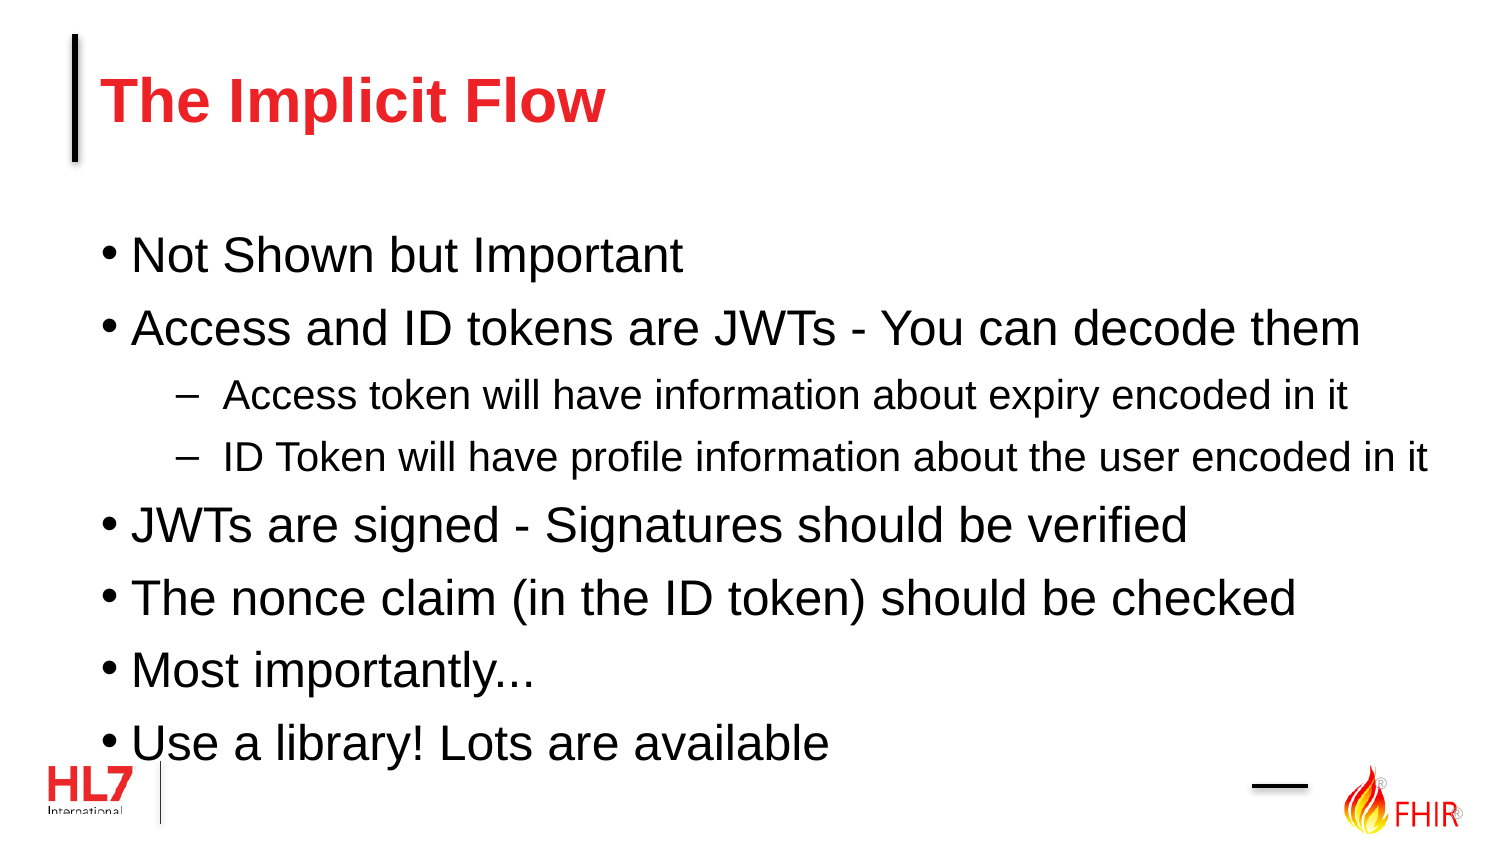

# The Implicit Flow
Not Shown but Important
Access and ID tokens are JWTs - You can decode them
Access token will have information about expiry encoded in it
ID Token will have profile information about the user encoded in it
JWTs are signed - Signatures should be verified
The nonce claim (in the ID token) should be checked
Most importantly...
Use a library! Lots are available